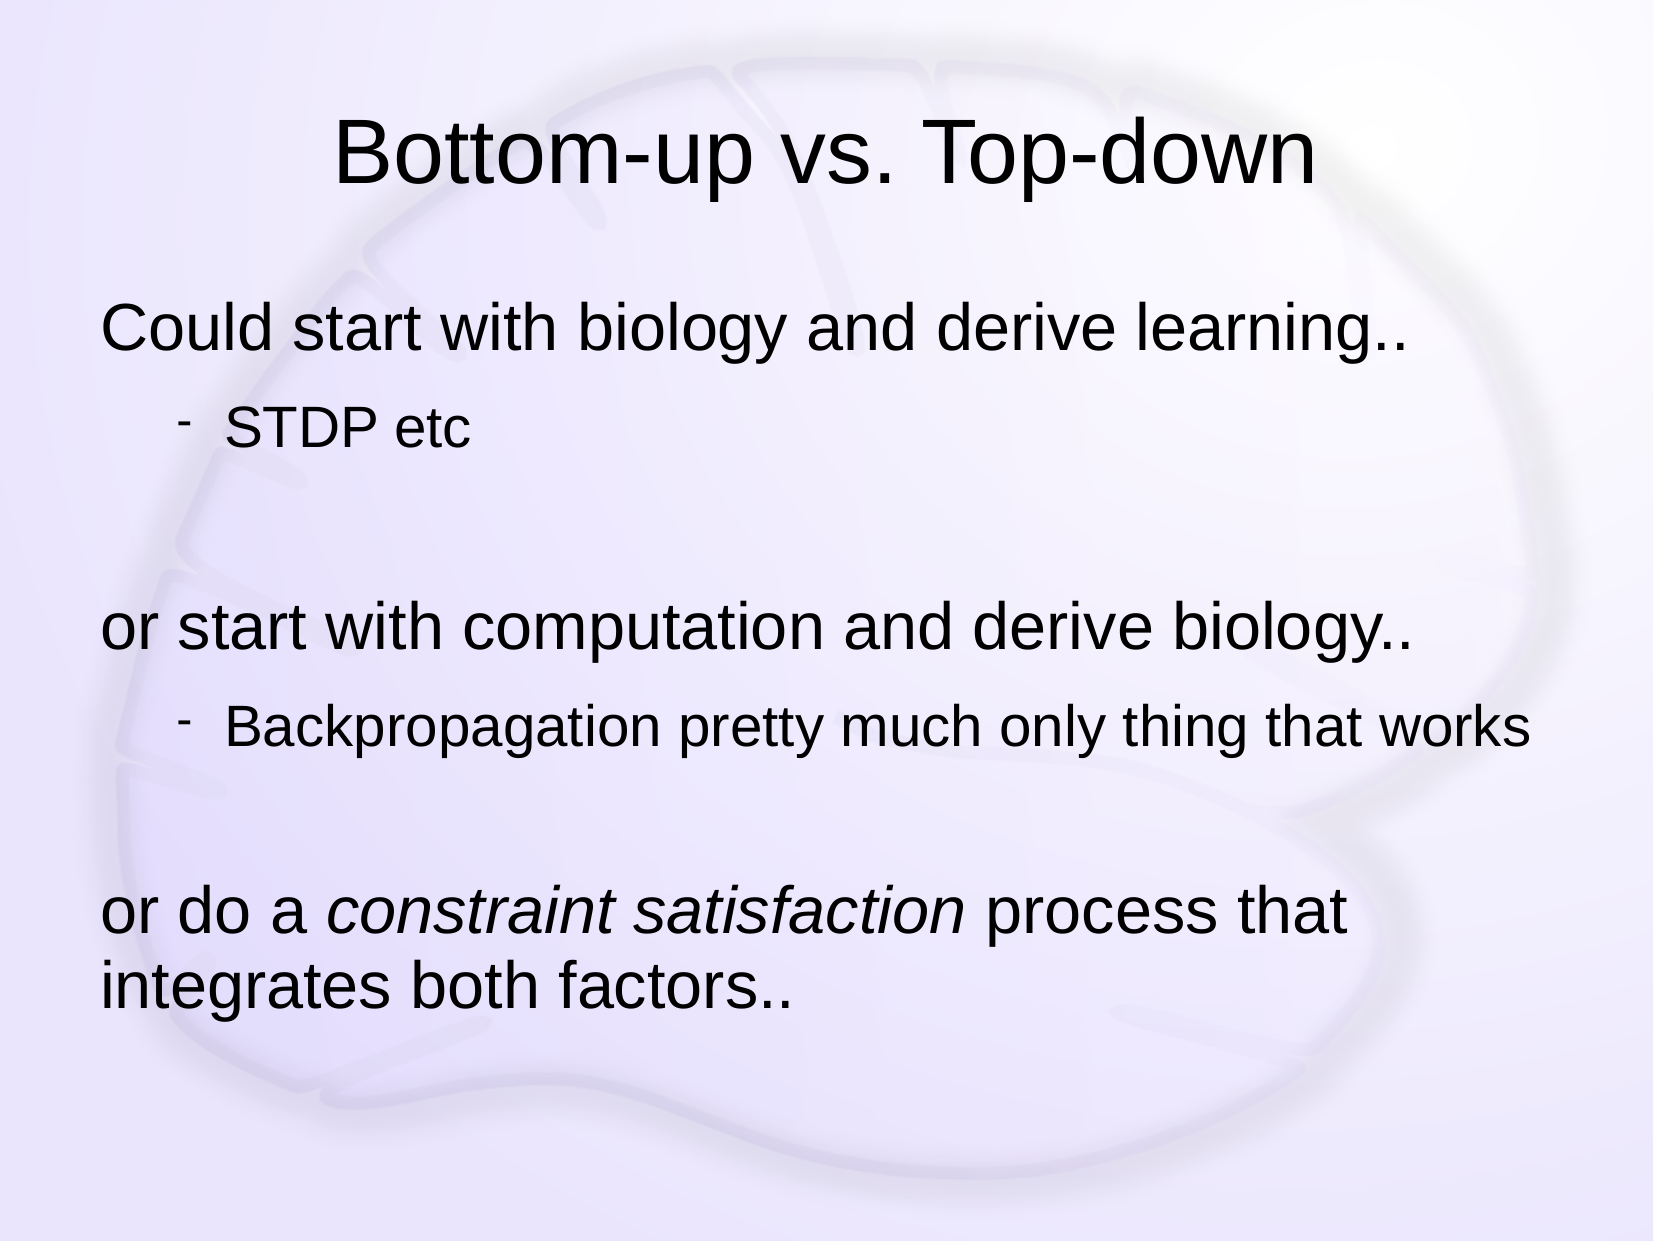

# Bottom-up vs. Top-down
Could start with biology and derive learning..
STDP etc

or start with computation and derive biology..
Backpropagation pretty much only thing that works

or do a constraint satisfaction process that integrates both factors..